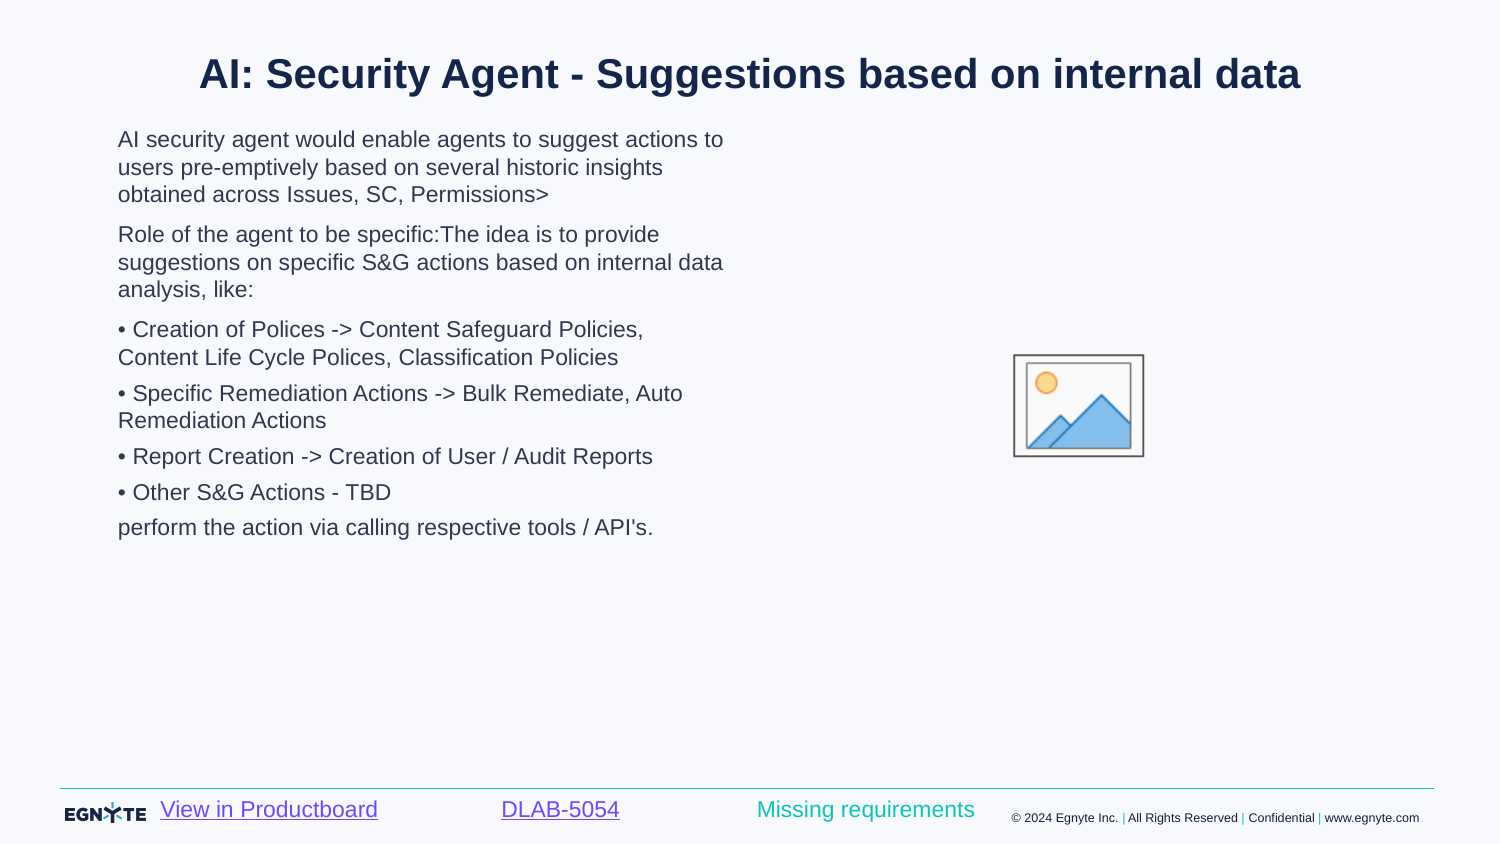

# AI: Security Agent - Suggestions based on internal data
AI security agent would enable agents to suggest actions to users pre-emptively based on several historic insights obtained across Issues, SC, Permissions>
Role of the agent to be specific:The idea is to provide suggestions on specific S&G actions based on internal data analysis, like:
• Creation of Polices -> Content Safeguard Policies,  Content Life Cycle Polices, Classification Policies
• Specific Remediation Actions -> Bulk Remediate, Auto Remediation Actions
• Report Creation -> Creation of User / Audit Reports
• Other S&G Actions - TBD
perform the action via calling respective tools / API's.

Missing requirements
DLAB-5054
View in Productboard